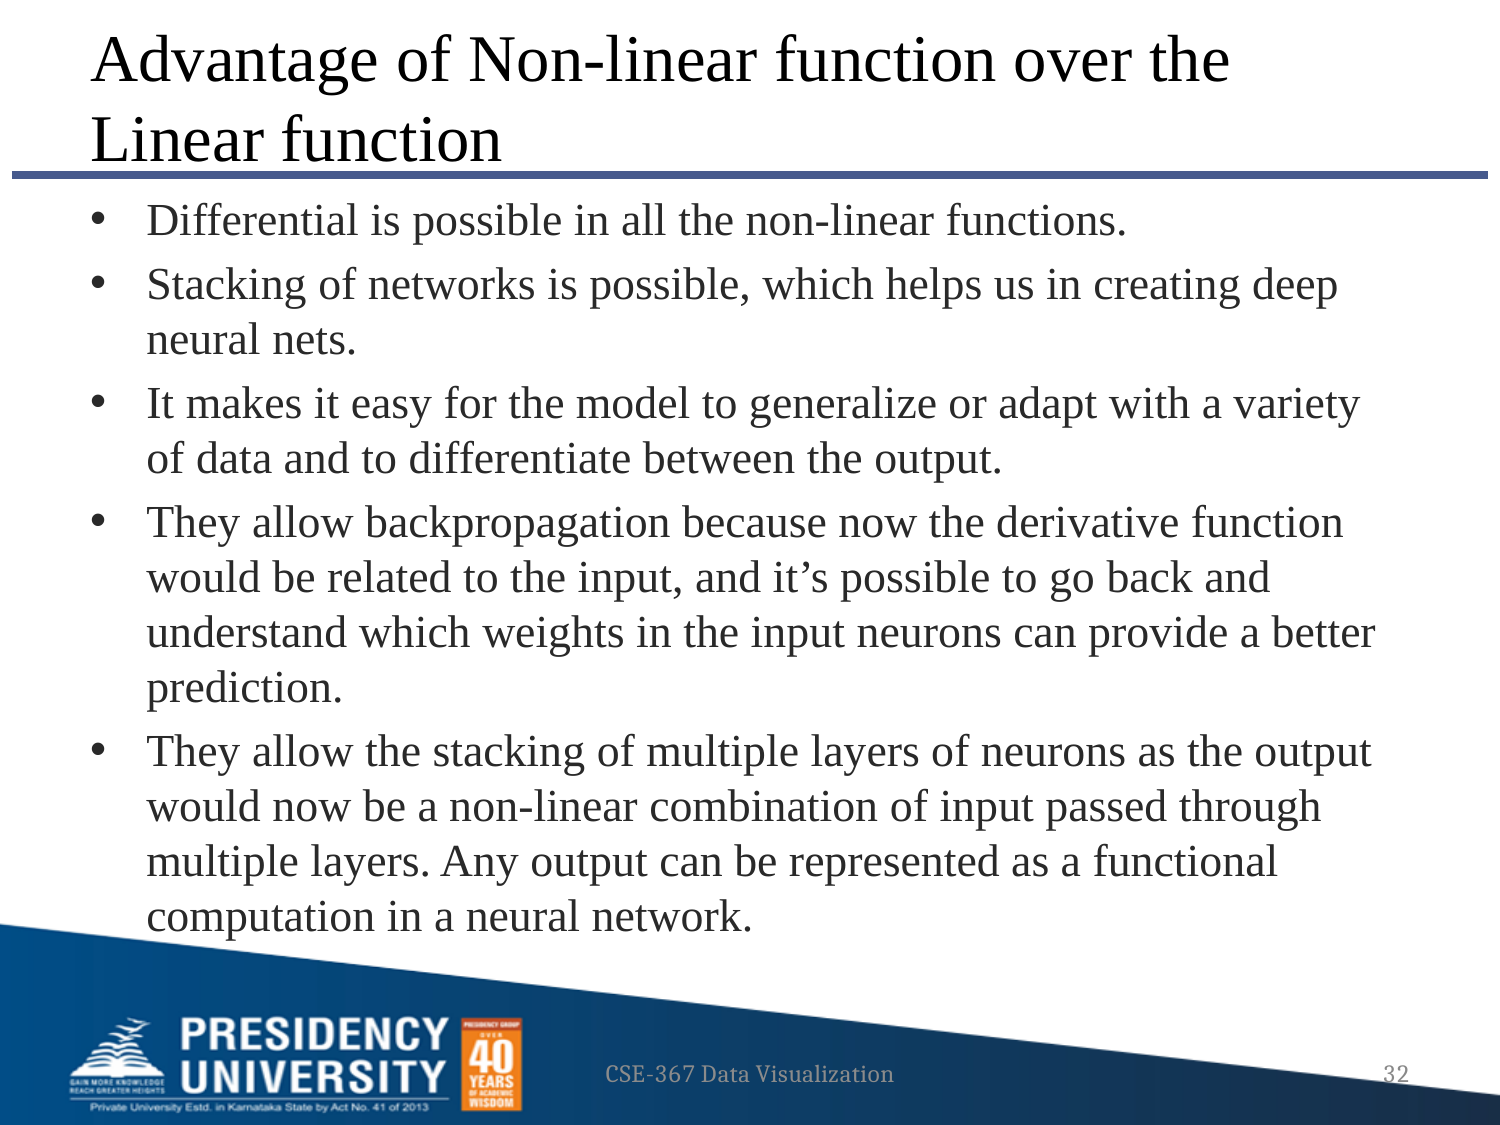

# Advantage of Non-linear function over the Linear function
Differential is possible in all the non-linear functions.
Stacking of networks is possible, which helps us in creating deep neural nets.
It makes it easy for the model to generalize or adapt with a variety of data and to differentiate between the output.
They allow backpropagation because now the derivative function would be related to the input, and it’s possible to go back and understand which weights in the input neurons can provide a better prediction.
They allow the stacking of multiple layers of neurons as the output would now be a non-linear combination of input passed through multiple layers. Any output can be represented as a functional computation in a neural network.

CSE-367 Data Visualization
32